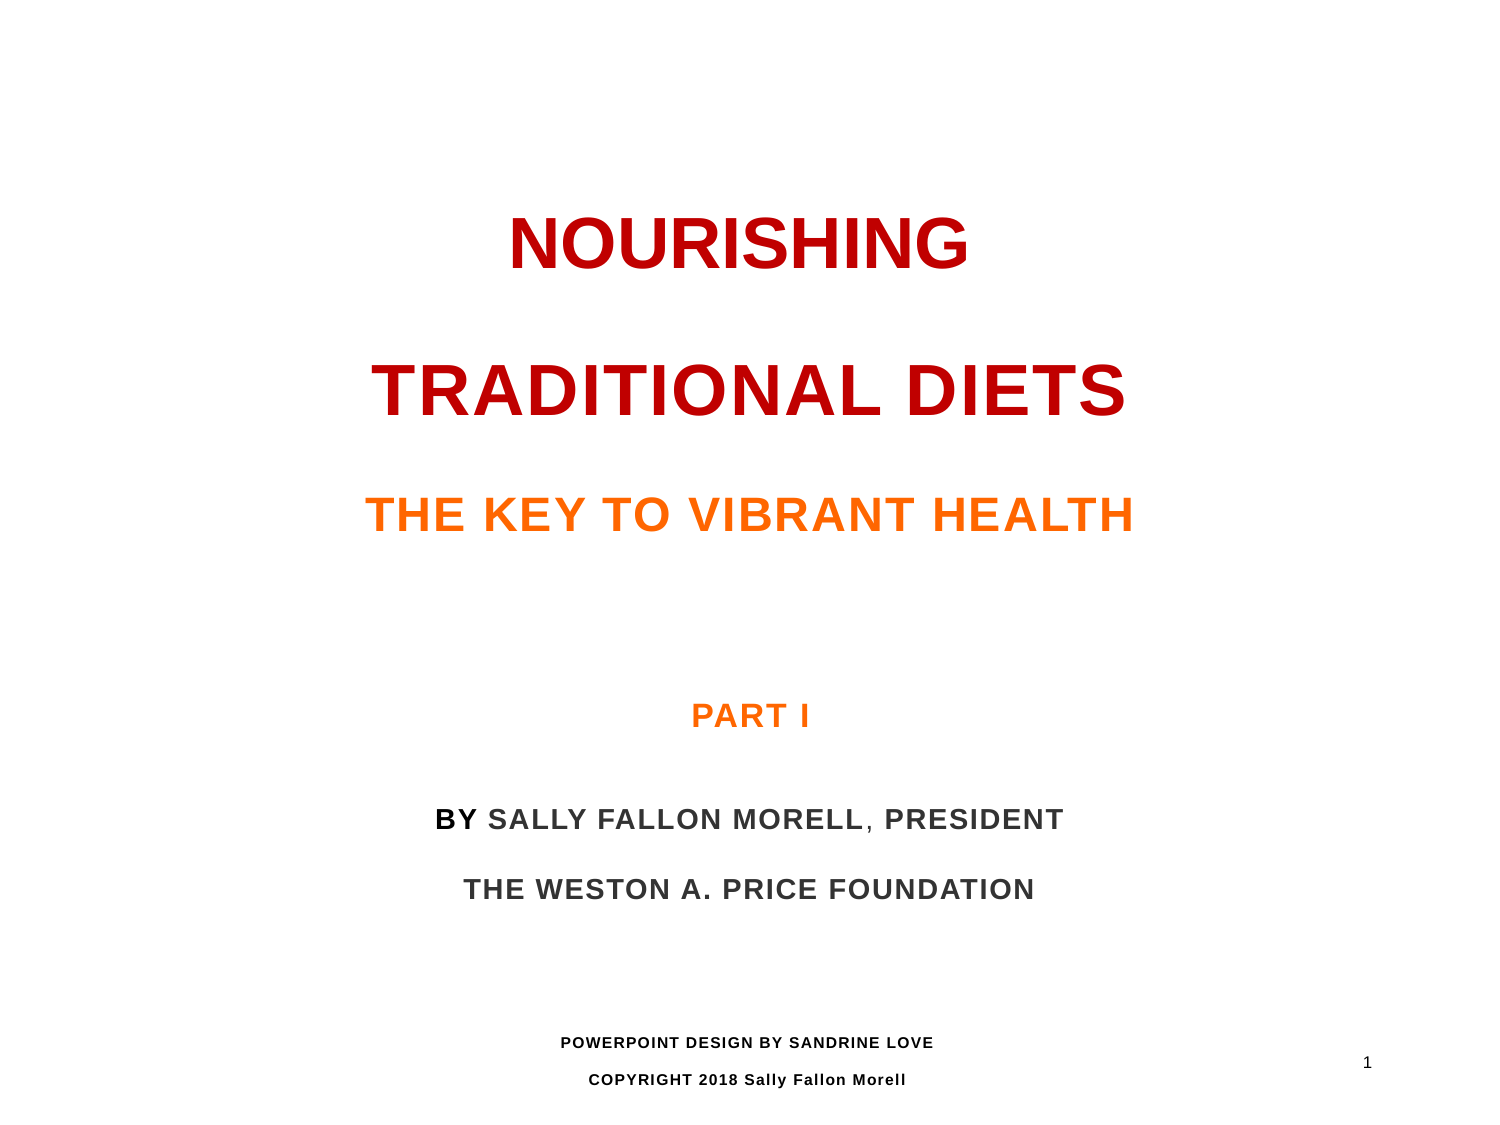

NOURISHING
TRADITIONAL DIETS
THE KEY TO VIBRANT HEALTH

PART I
BY SALLY FALLON MORELL, PRESIDENT
THE WESTON A. PRICE FOUNDATION
POWERPOINT DESIGN BY SANDRINE LOVE
COPYRIGHT 2018 Sally Fallon Morell

1